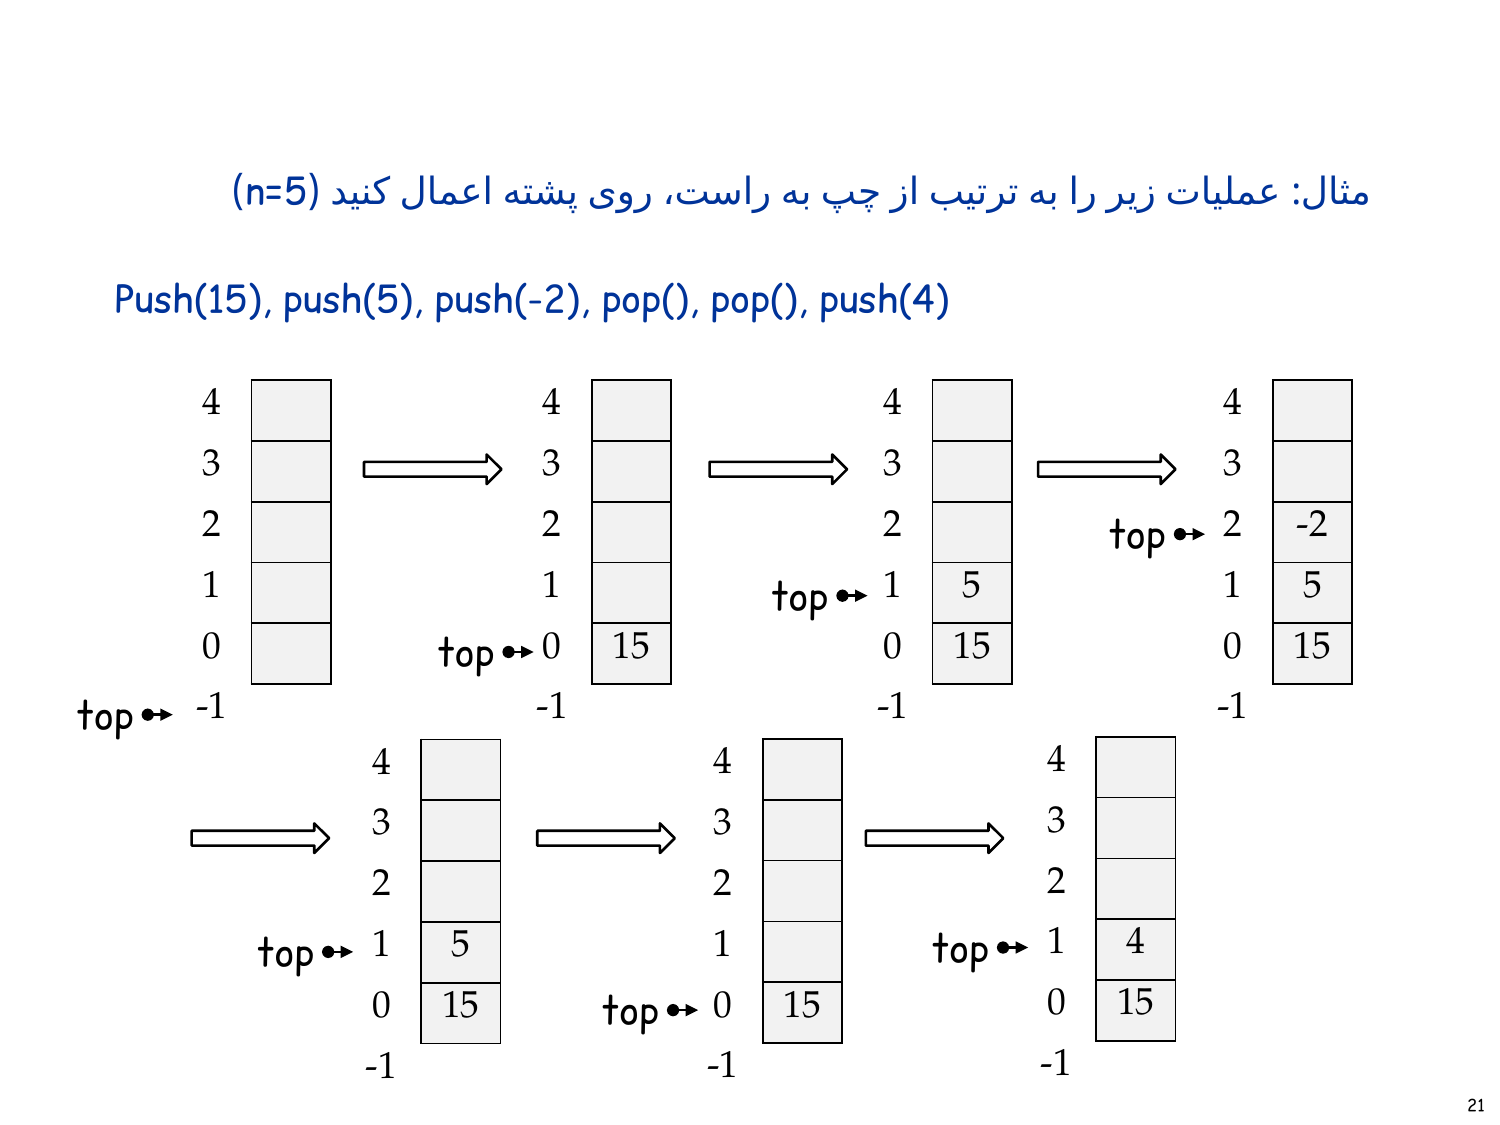

#
مثال: عملیات زیر را به ترتیب از چپ به راست، روی پشته اعمال کنید (n=5)

Push(15), push(5), push(-2), pop(), pop(), push(4)

| 4 |  |
| --- | --- |
| 3 |  |
| 2 |  |
| 1 |  |
| 0 |  |
| -1 |  |
| 4 |  |
| --- | --- |
| 3 |  |
| 2 |  |
| 1 |  |
| 0 | 15 |
| -1 |  |
| 4 |  |
| --- | --- |
| 3 |  |
| 2 |  |
| 1 | 5 |
| 0 | 15 |
| -1 |  |
| 4 |  |
| --- | --- |
| 3 |  |
| 2 | -2 |
| 1 | 5 |
| 0 | 15 |
| -1 |  |

top
top
top
top
| 4 |  |
| --- | --- |
| 3 |  |
| 2 |  |
| 1 | 4 |
| 0 | 15 |
| -1 |  |
| 4 |  |
| --- | --- |
| 3 |  |
| 2 |  |
| 1 |  |
| 0 | 15 |
| -1 |  |
| 4 |  |
| --- | --- |
| 3 |  |
| 2 |  |
| 1 | 5 |
| 0 | 15 |
| -1 |  |

top
top
top
21